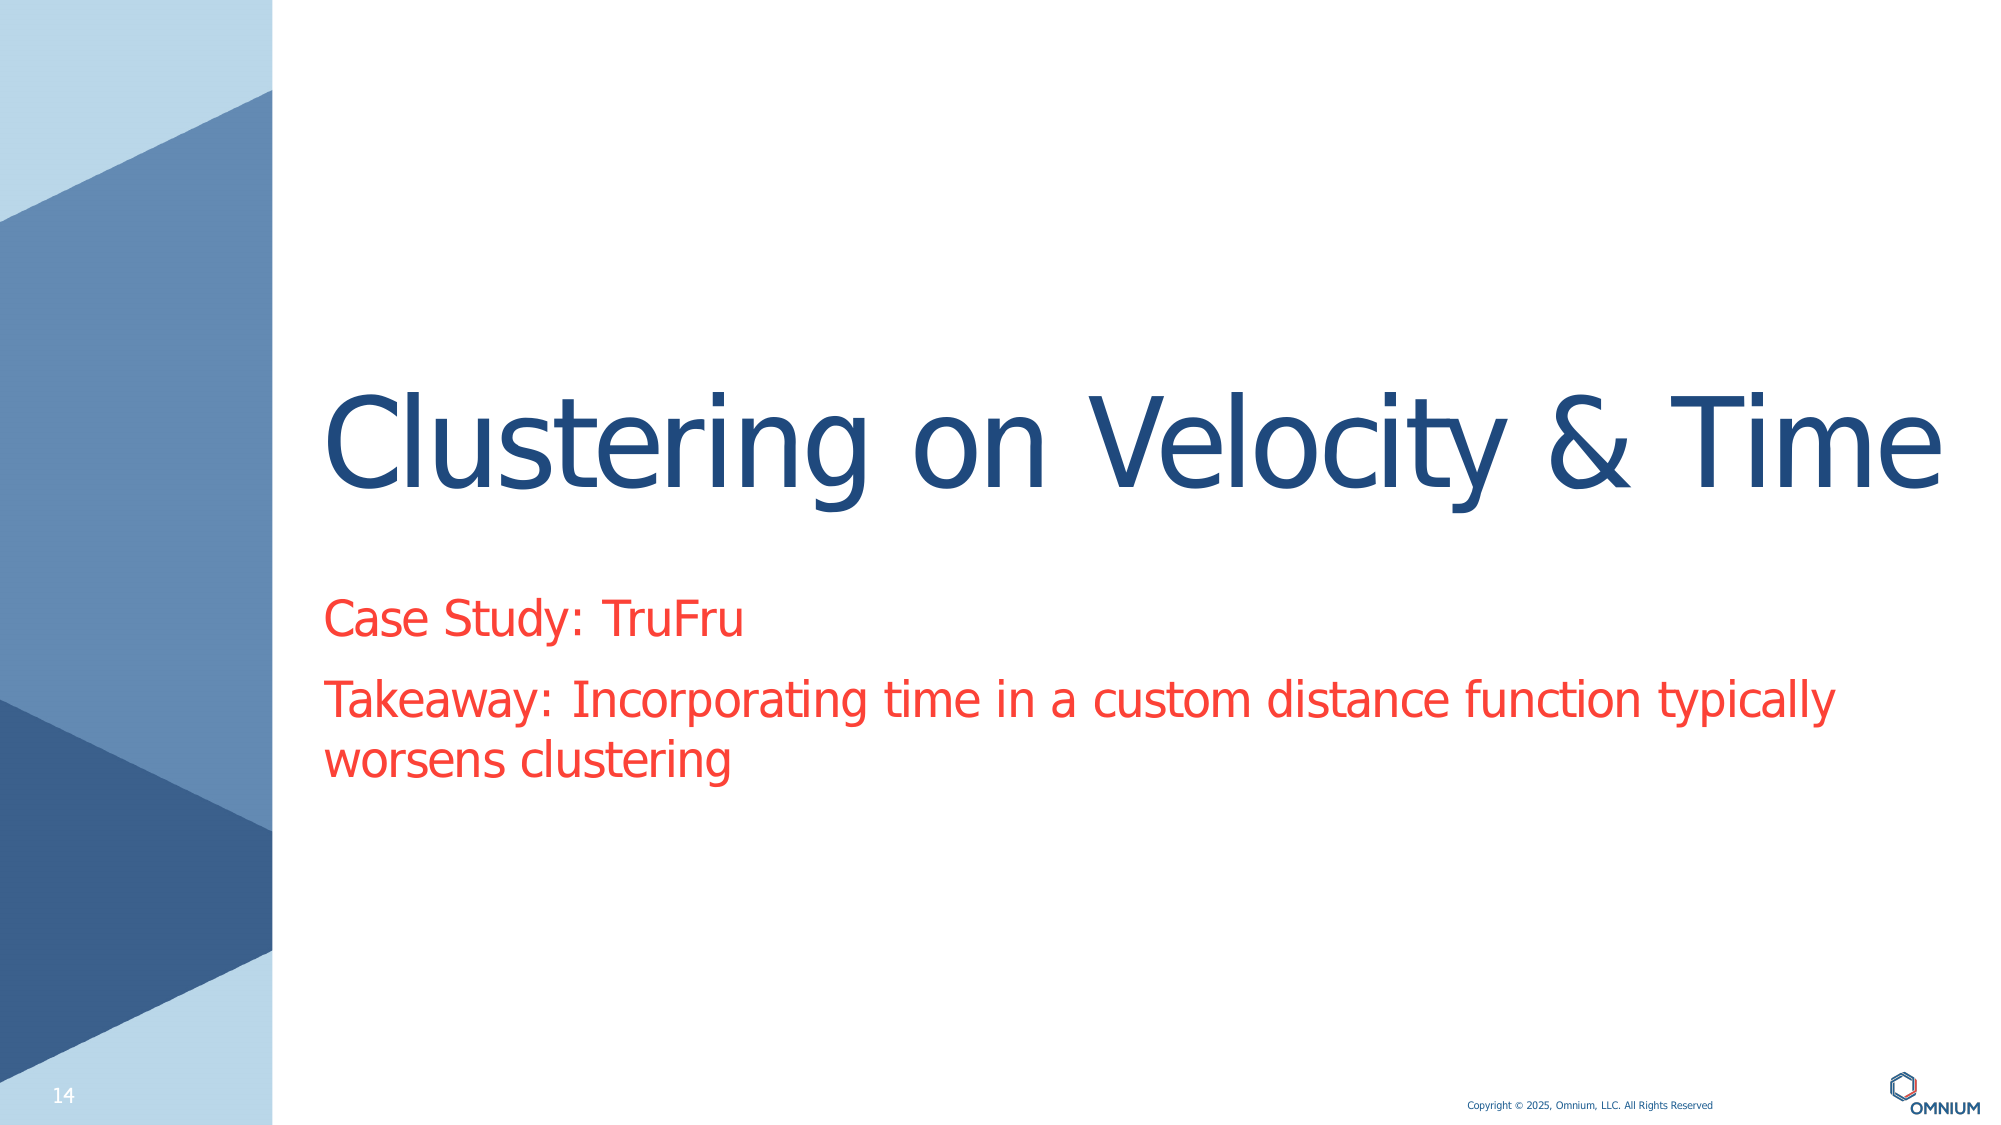

# Clustering on Velocity & Time
Case Study: TruFru
Takeaway: Incorporating time in a custom distance function typically worsens clustering